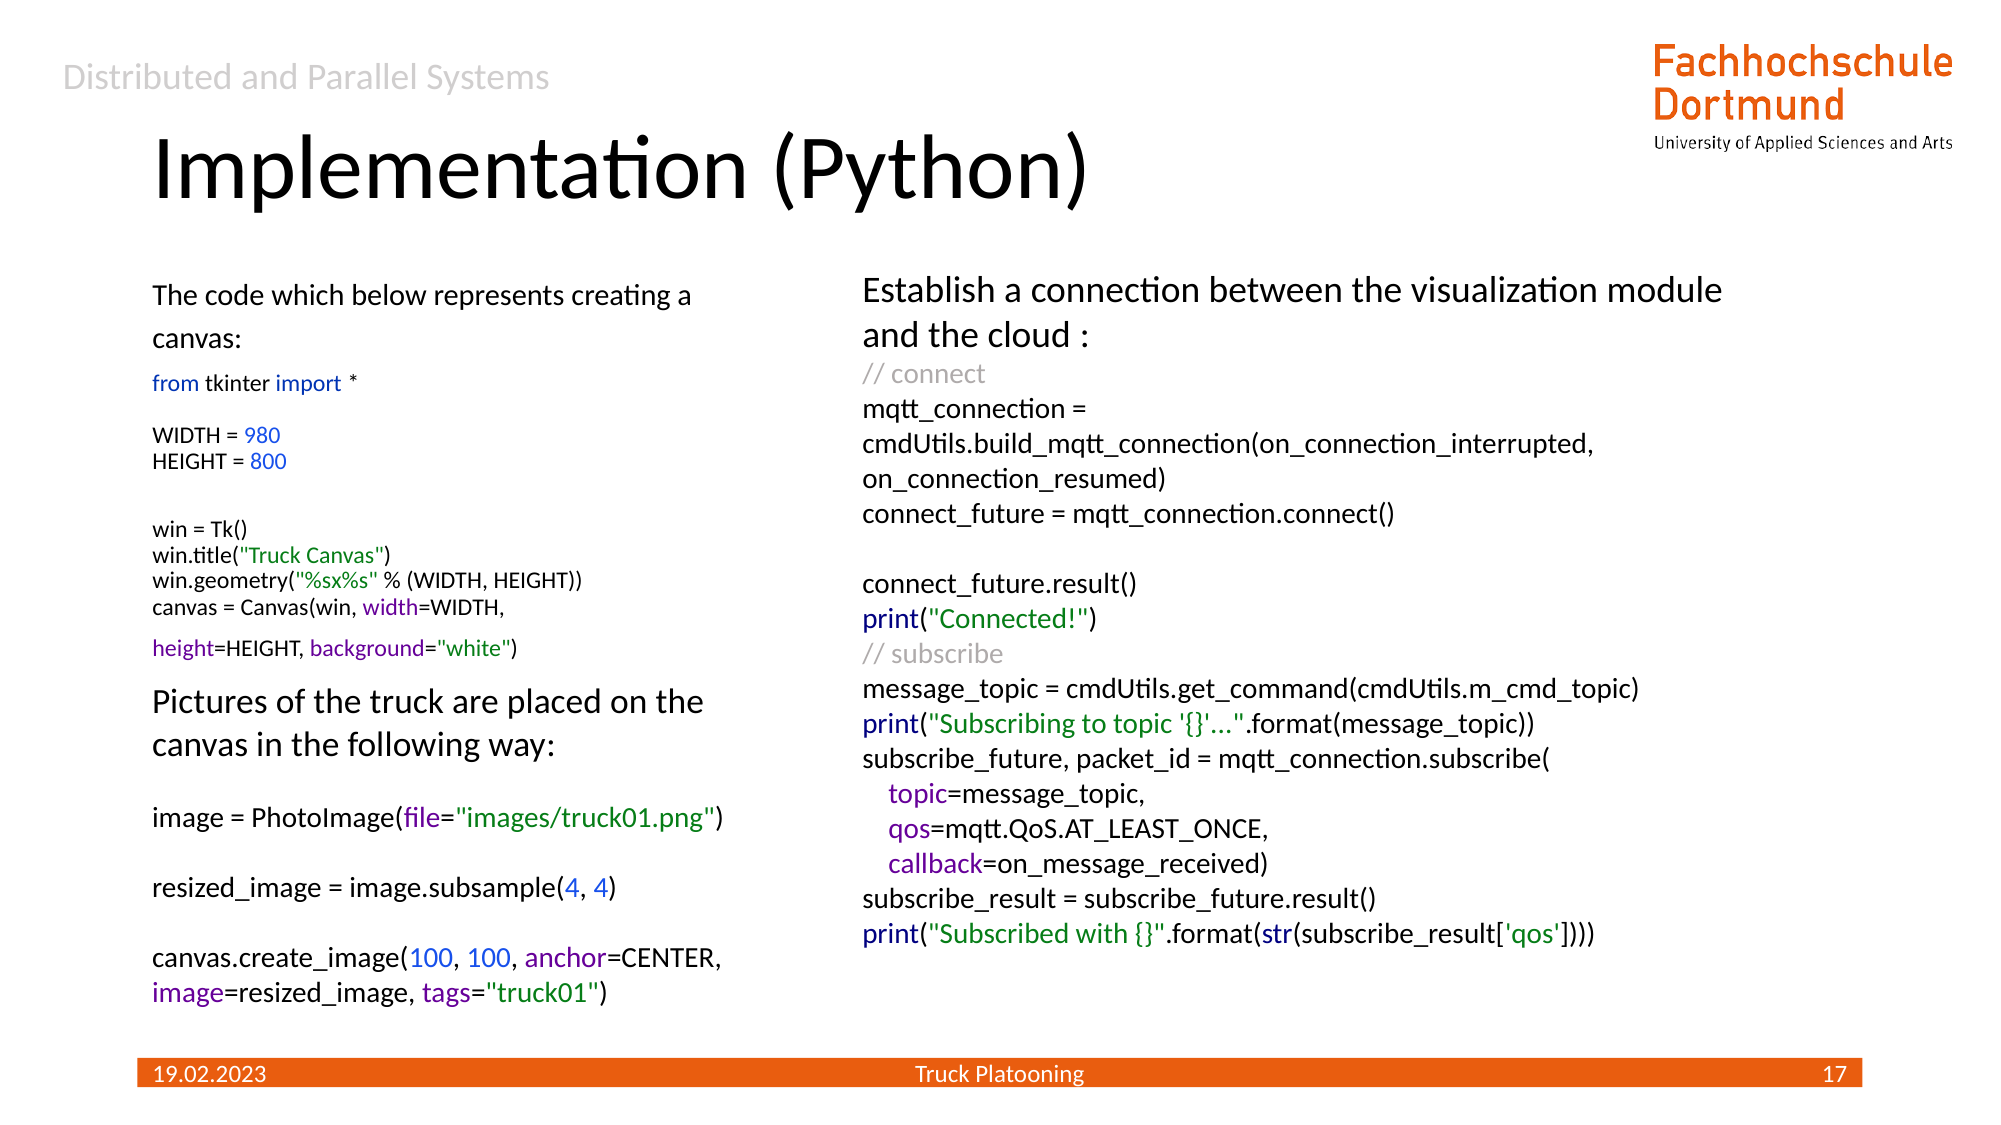

# Implementation (Python)
Establish a connection between the visualization module and the cloud :
// connect
mqtt_connection = cmdUtils.build_mqtt_connection(on_connection_interrupted, on_connection_resumed)
connect_future = mqtt_connection.connect()
connect_future.result()
print("Connected!")
// subscribe
message_topic = cmdUtils.get_command(cmdUtils.m_cmd_topic)
print("Subscribing to topic '{}'...".format(message_topic))
subscribe_future, packet_id = mqtt_connection.subscribe(
    topic=message_topic,
    qos=mqtt.QoS.AT_LEAST_ONCE,
    callback=on_message_received)
subscribe_result = subscribe_future.result()
print("Subscribed with {}".format(str(subscribe_result['qos'])))
The code which below represents creating a canvas:
from tkinter import *
WIDTH = 980
HEIGHT = 800
win = Tk()
win.title("Truck Canvas")
win.geometry("%sx%s" % (WIDTH, HEIGHT))
canvas = Canvas(win, width=WIDTH,
height=HEIGHT, background="white")
Pictures of the truck are placed on the canvas in the following way:

image = PhotoImage(file="images/truck01.png")
resized_image = image.subsample(4, 4)
canvas.create_image(100, 100, anchor=CENTER, image=resized_image, tags="truck01")
19.02.2023
Truck Platooning
17